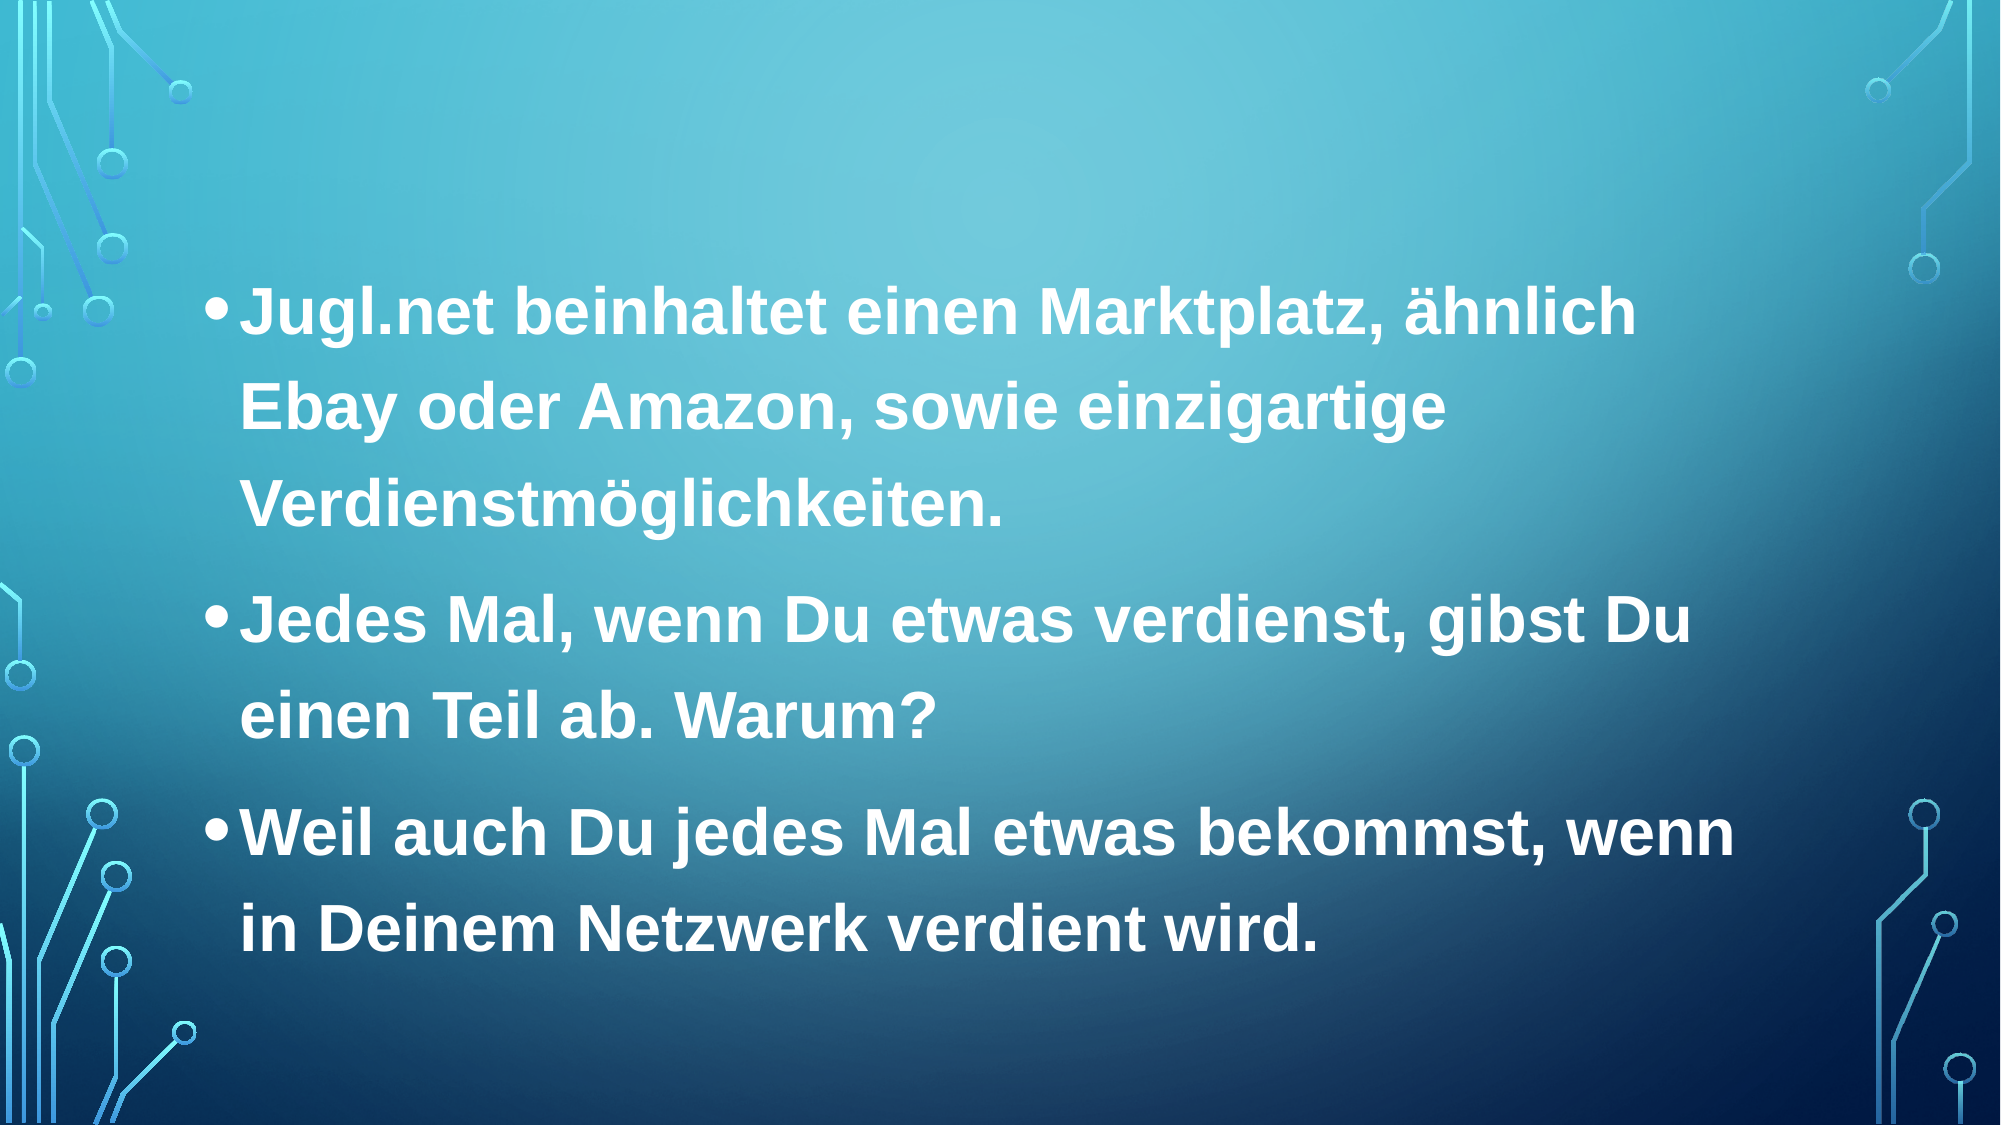

Jugl.net beinhaltet einen Marktplatz, ähnlich Ebay oder Amazon, sowie einzigartige Verdienstmöglichkeiten.
Jedes Mal, wenn Du etwas verdienst, gibst Du einen Teil ab. Warum?
Weil auch Du jedes Mal etwas bekommst, wenn in Deinem Netzwerk verdient wird.